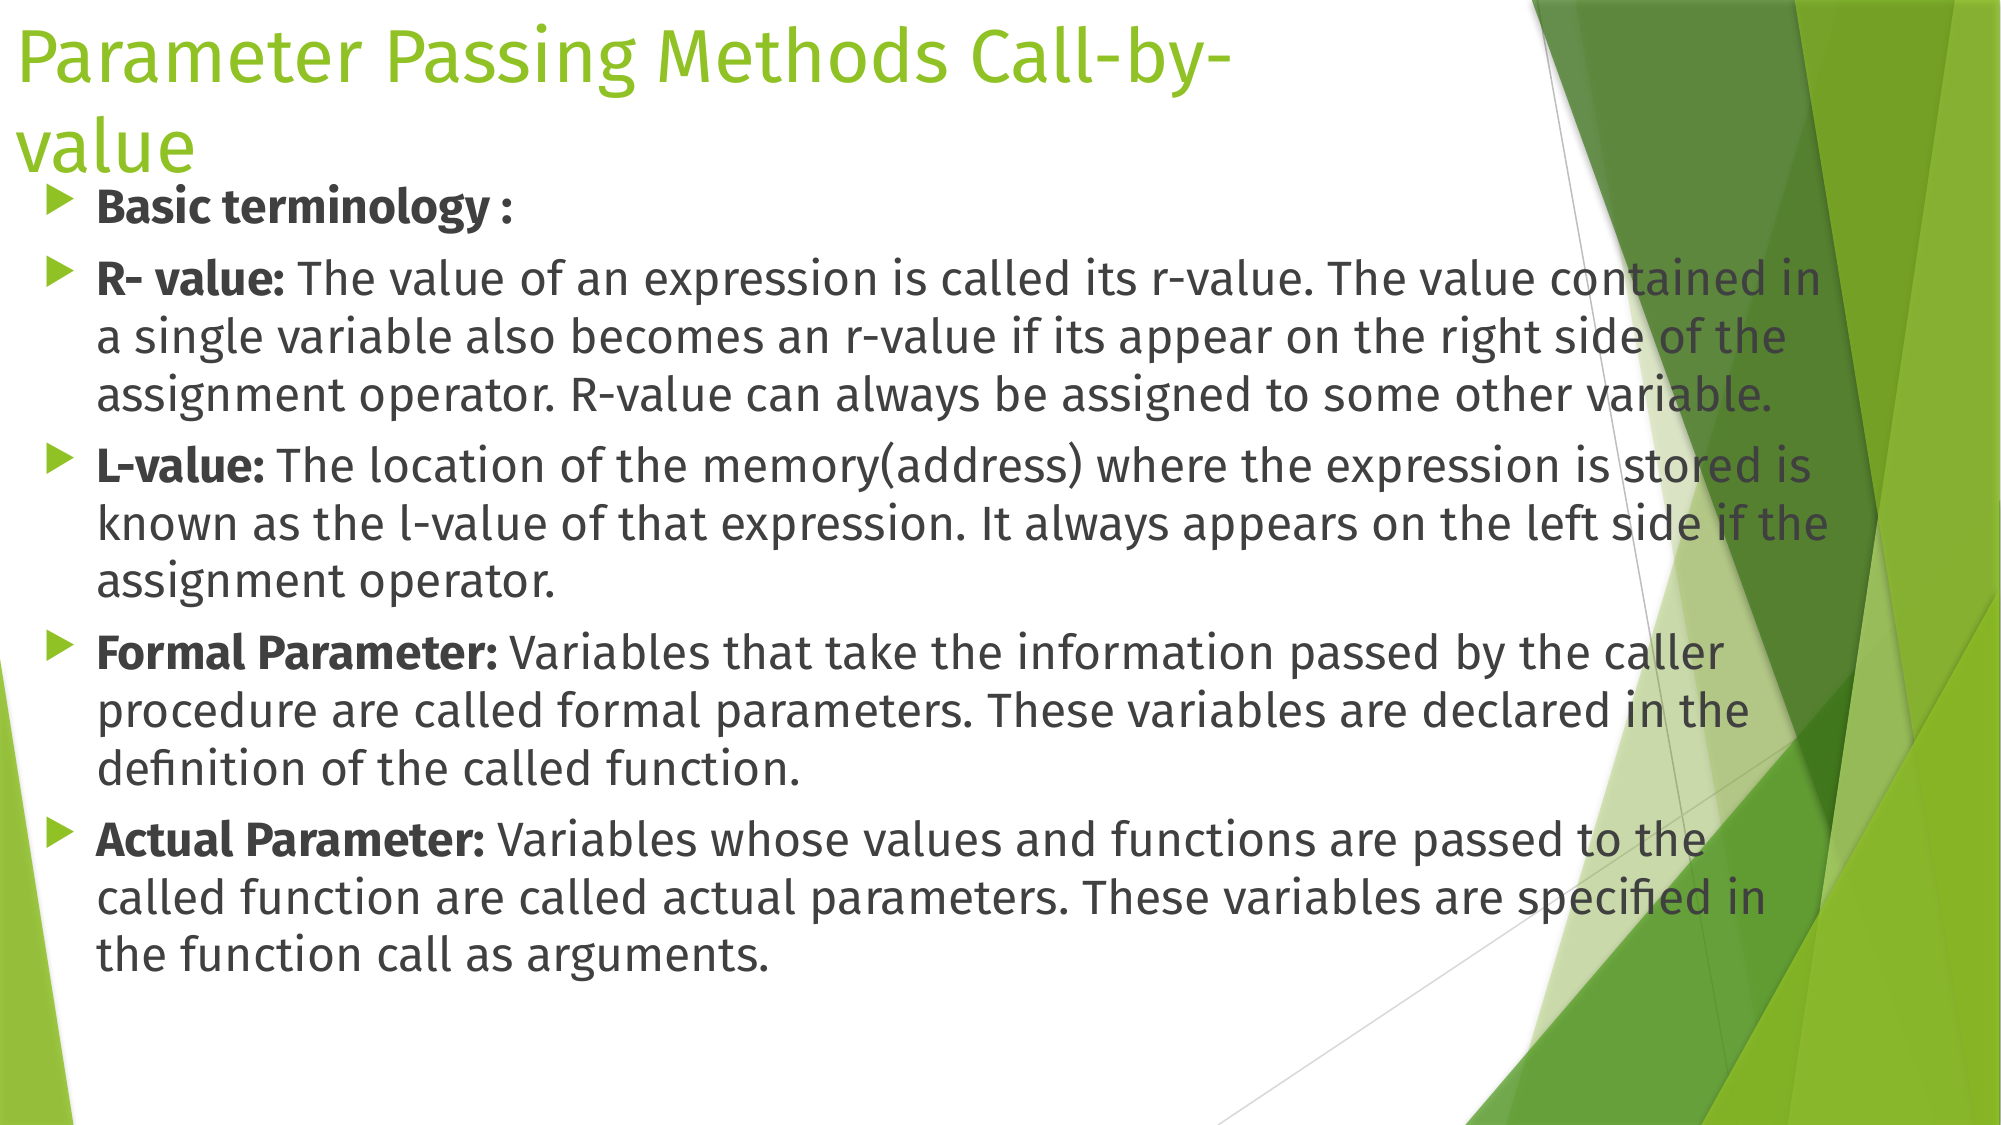

# Parameter Passing Methods Call-by-value
Basic terminology :
R- value: The value of an expression is called its r-value. The value contained in a single variable also becomes an r-value if its appear on the right side of the assignment operator. R-value can always be assigned to some other variable.
L-value: The location of the memory(address) where the expression is stored is known as the l-value of that expression. It always appears on the left side if the assignment operator.
Formal Parameter: Variables that take the information passed by the caller procedure are called formal parameters. These variables are declared in the definition of the called function.
Actual Parameter: Variables whose values and functions are passed to the called function are called actual parameters. These variables are specified in the function call as arguments.